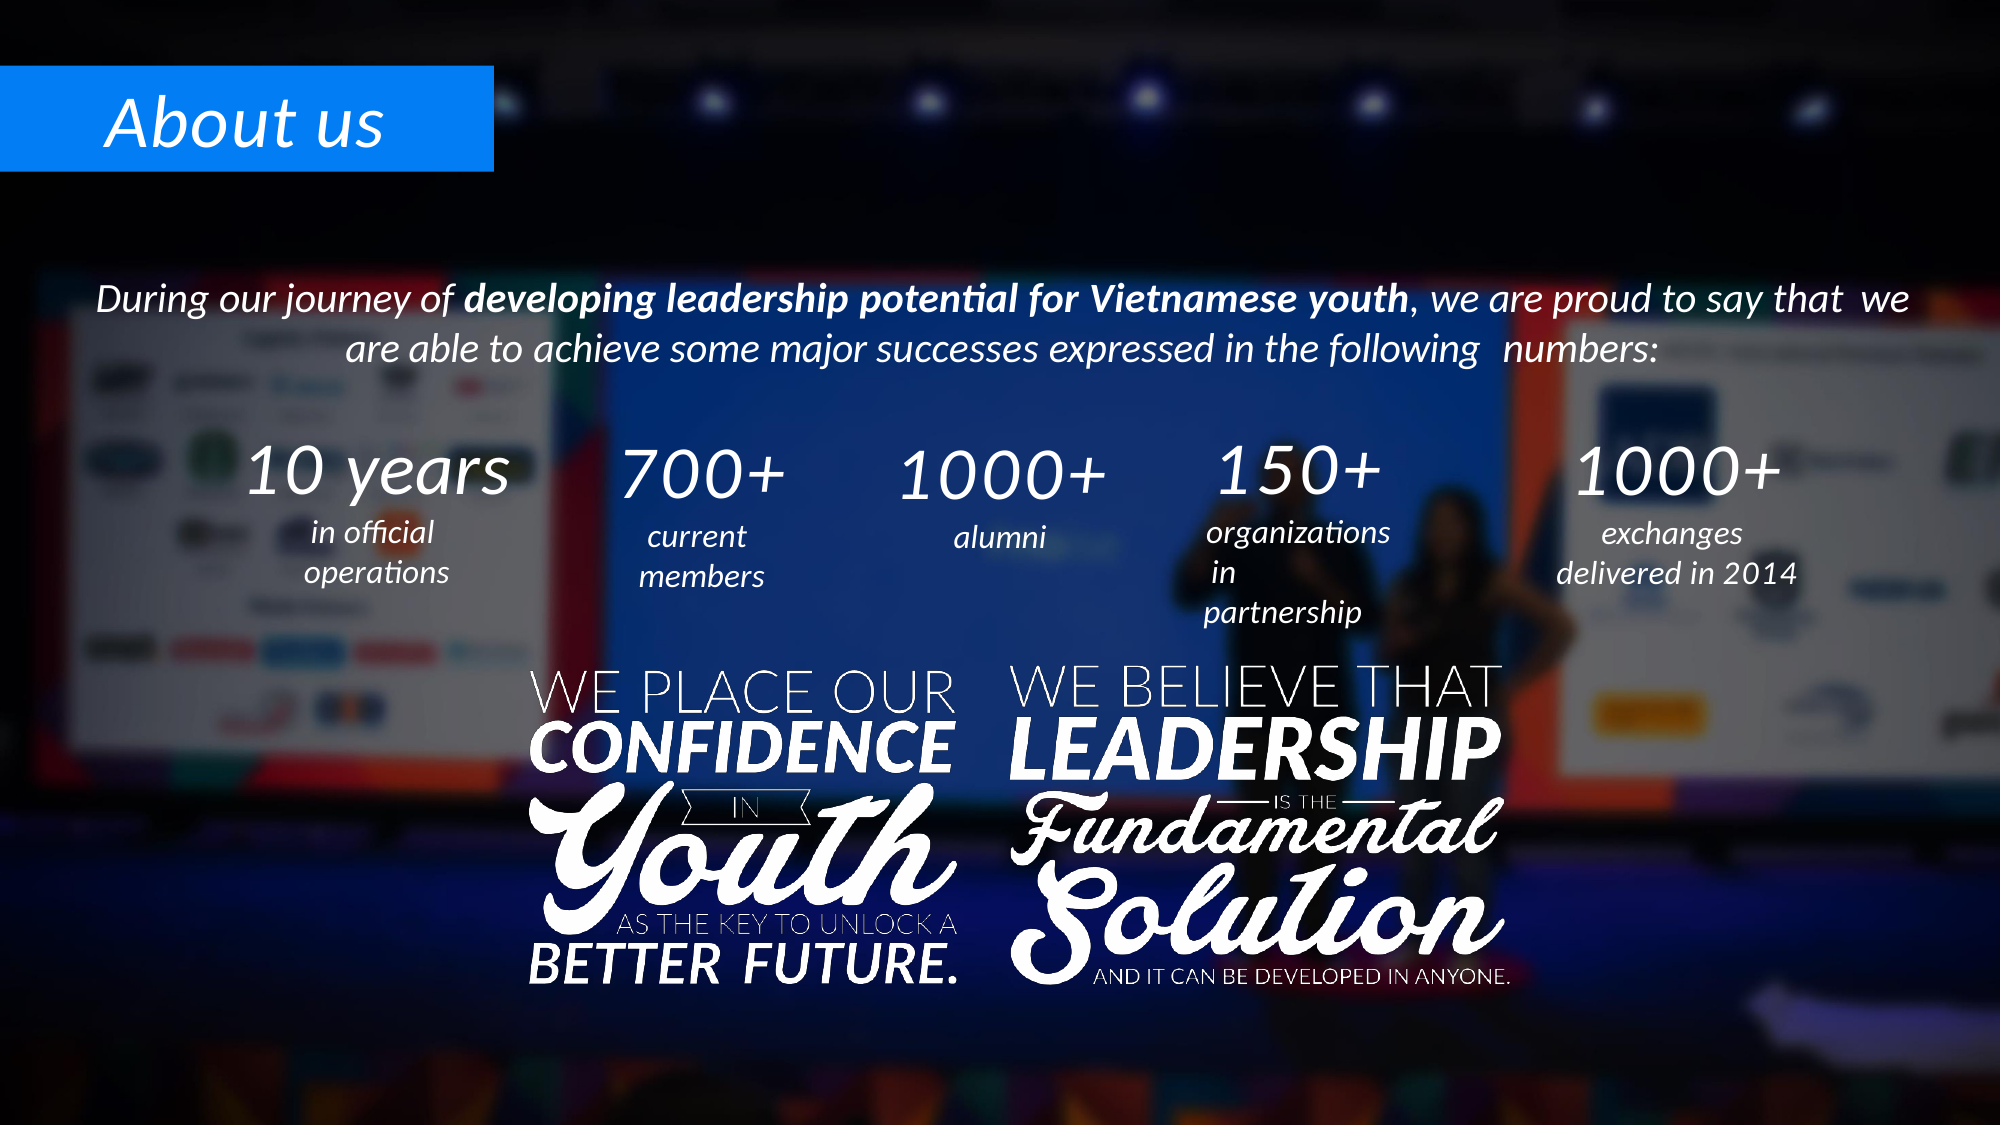

About us
About us

# About us
During our journey of developing leadership potential for Vietnamese youth, we are proud to say that we
are able to achieve some major successes expressed in the following  numbers:
10 years
in official  operations
150+
organizations  in partnership
1000+
exchanges  delivered in 2014
700+
current  members
1000+
alumni